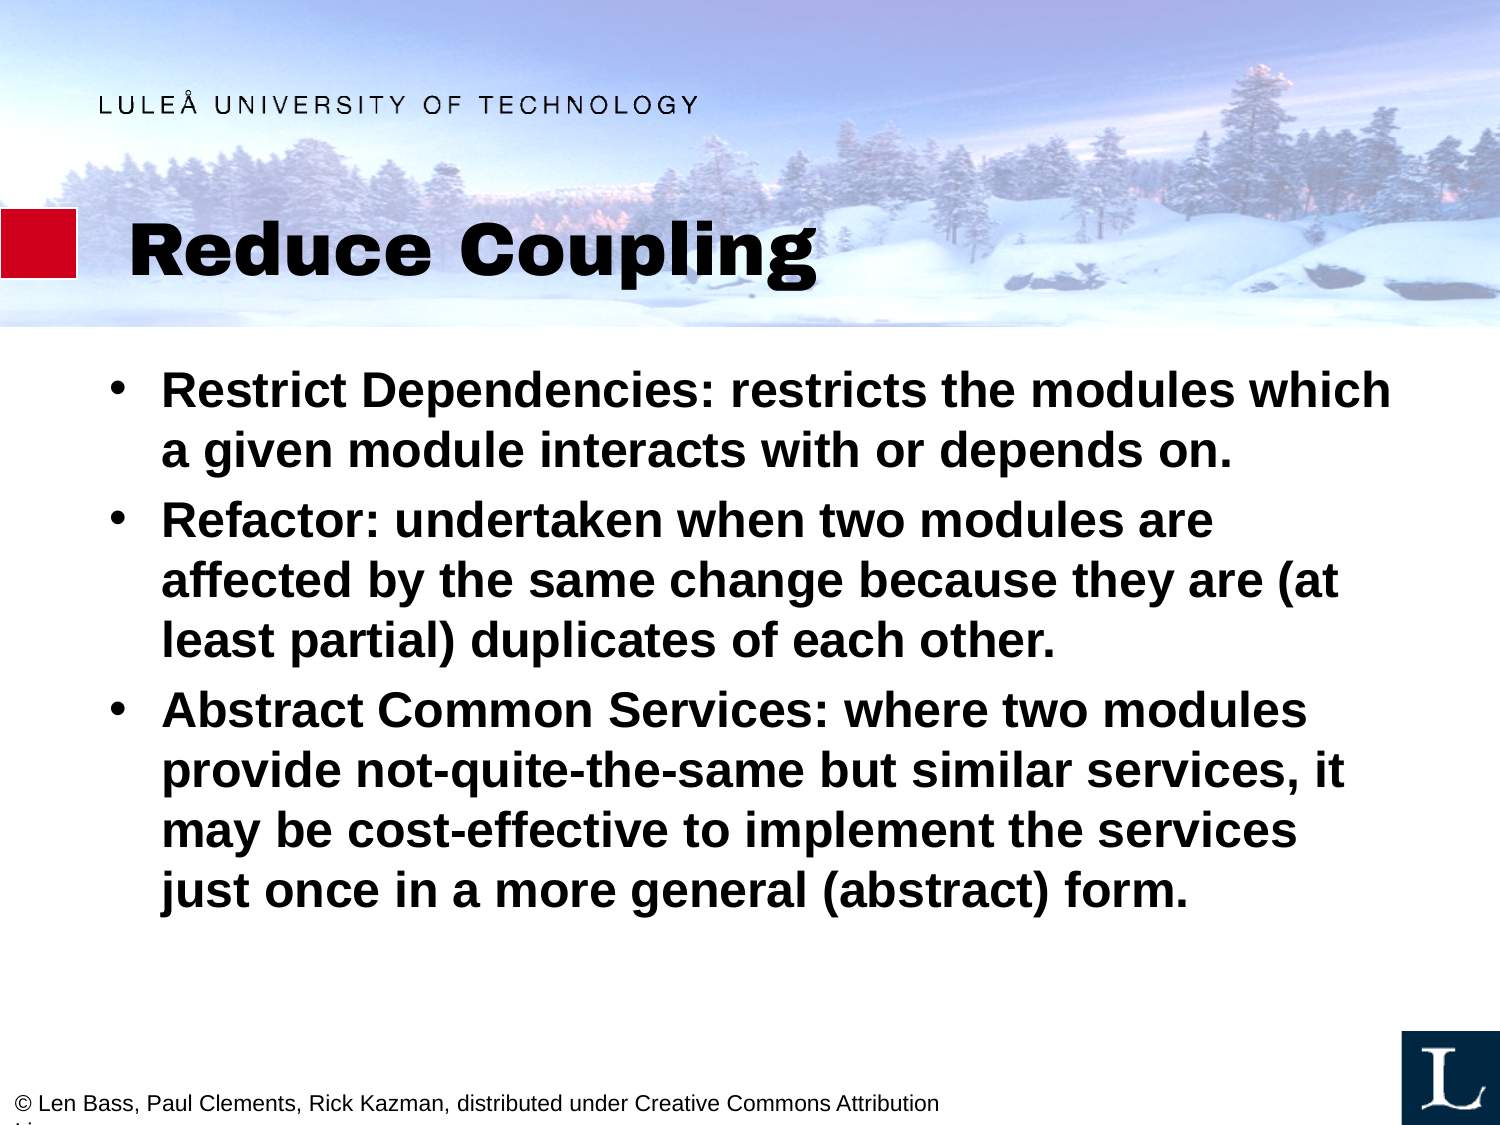

# Reduce Coupling
Restrict Dependencies: restricts the modules which a given module interacts with or depends on.
Refactor: undertaken when two modules are affected by the same change because they are (at least partial) duplicates of each other.
Abstract Common Services: where two modules provide not-quite-the-same but similar services, it may be cost-effective to implement the services just once in a more general (abstract) form.

© Len Bass, Paul Clements, Rick Kazman, distributed under Creative Commons Attribution License